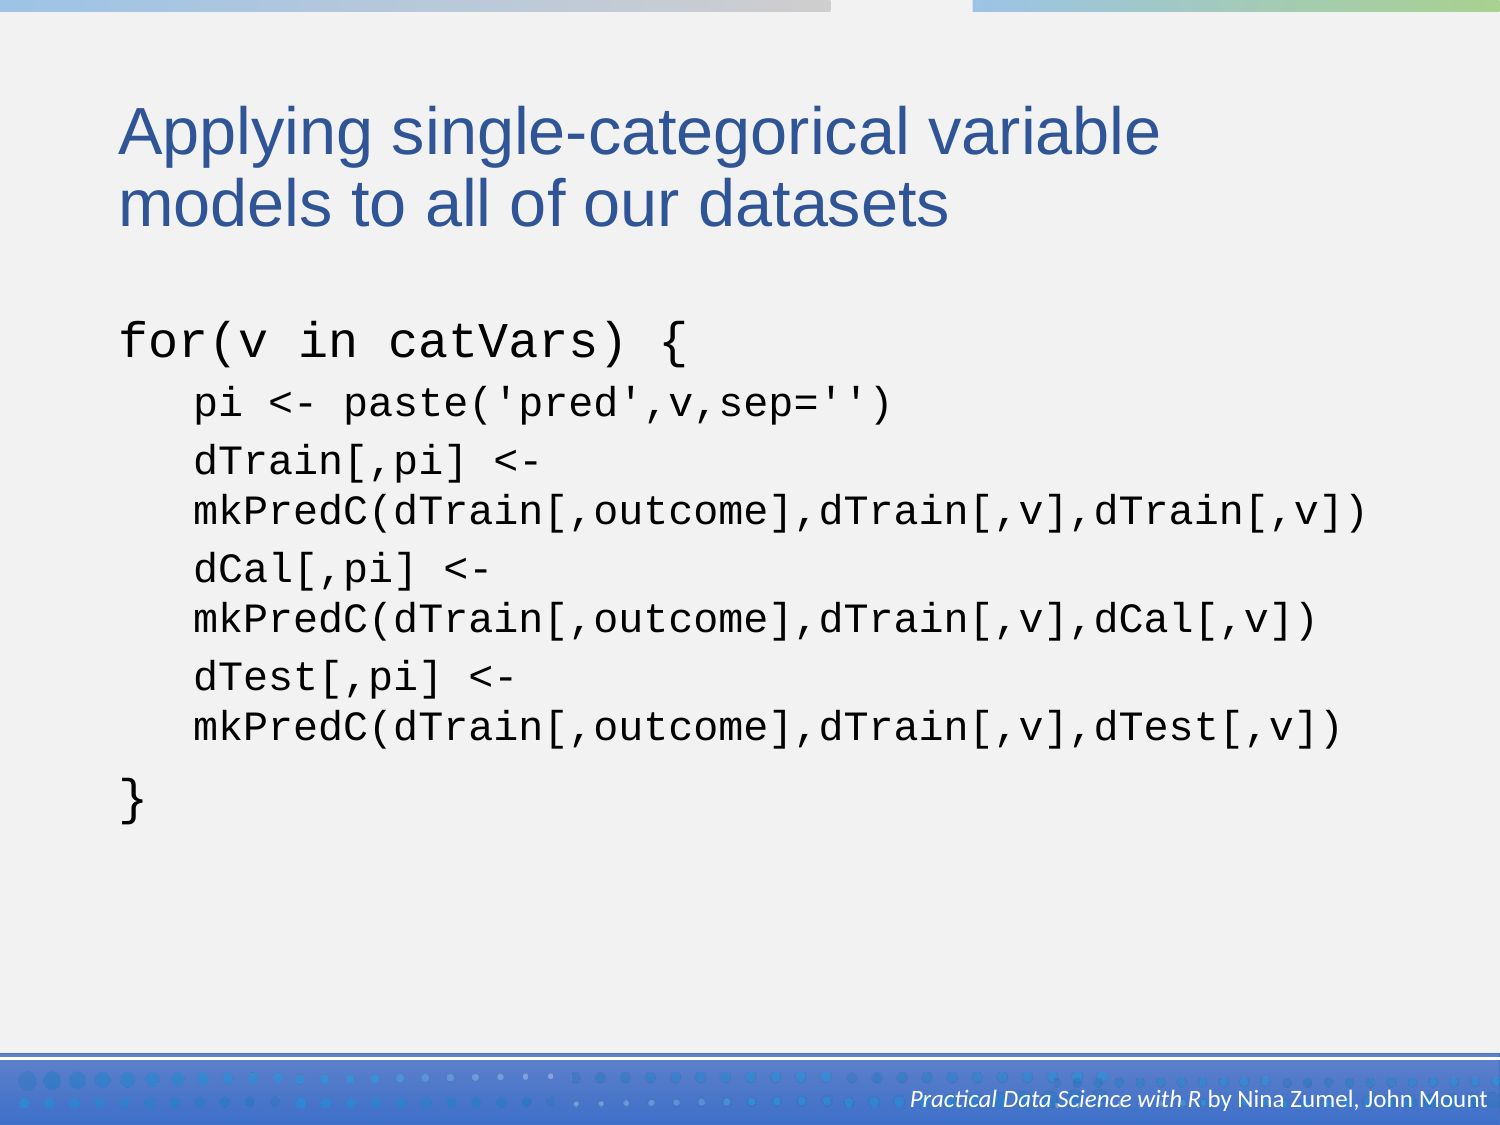

# Applying single-categorical variable models to all of our datasets
for(v in catVars) {
pi <- paste('pred',v,sep='')
dTrain[,pi] <- mkPredC(dTrain[,outcome],dTrain[,v],dTrain[,v])
dCal[,pi] <- mkPredC(dTrain[,outcome],dTrain[,v],dCal[,v])
dTest[,pi] <- mkPredC(dTrain[,outcome],dTrain[,v],dTest[,v])
}
Practical Data Science with R by Nina Zumel, John Mount